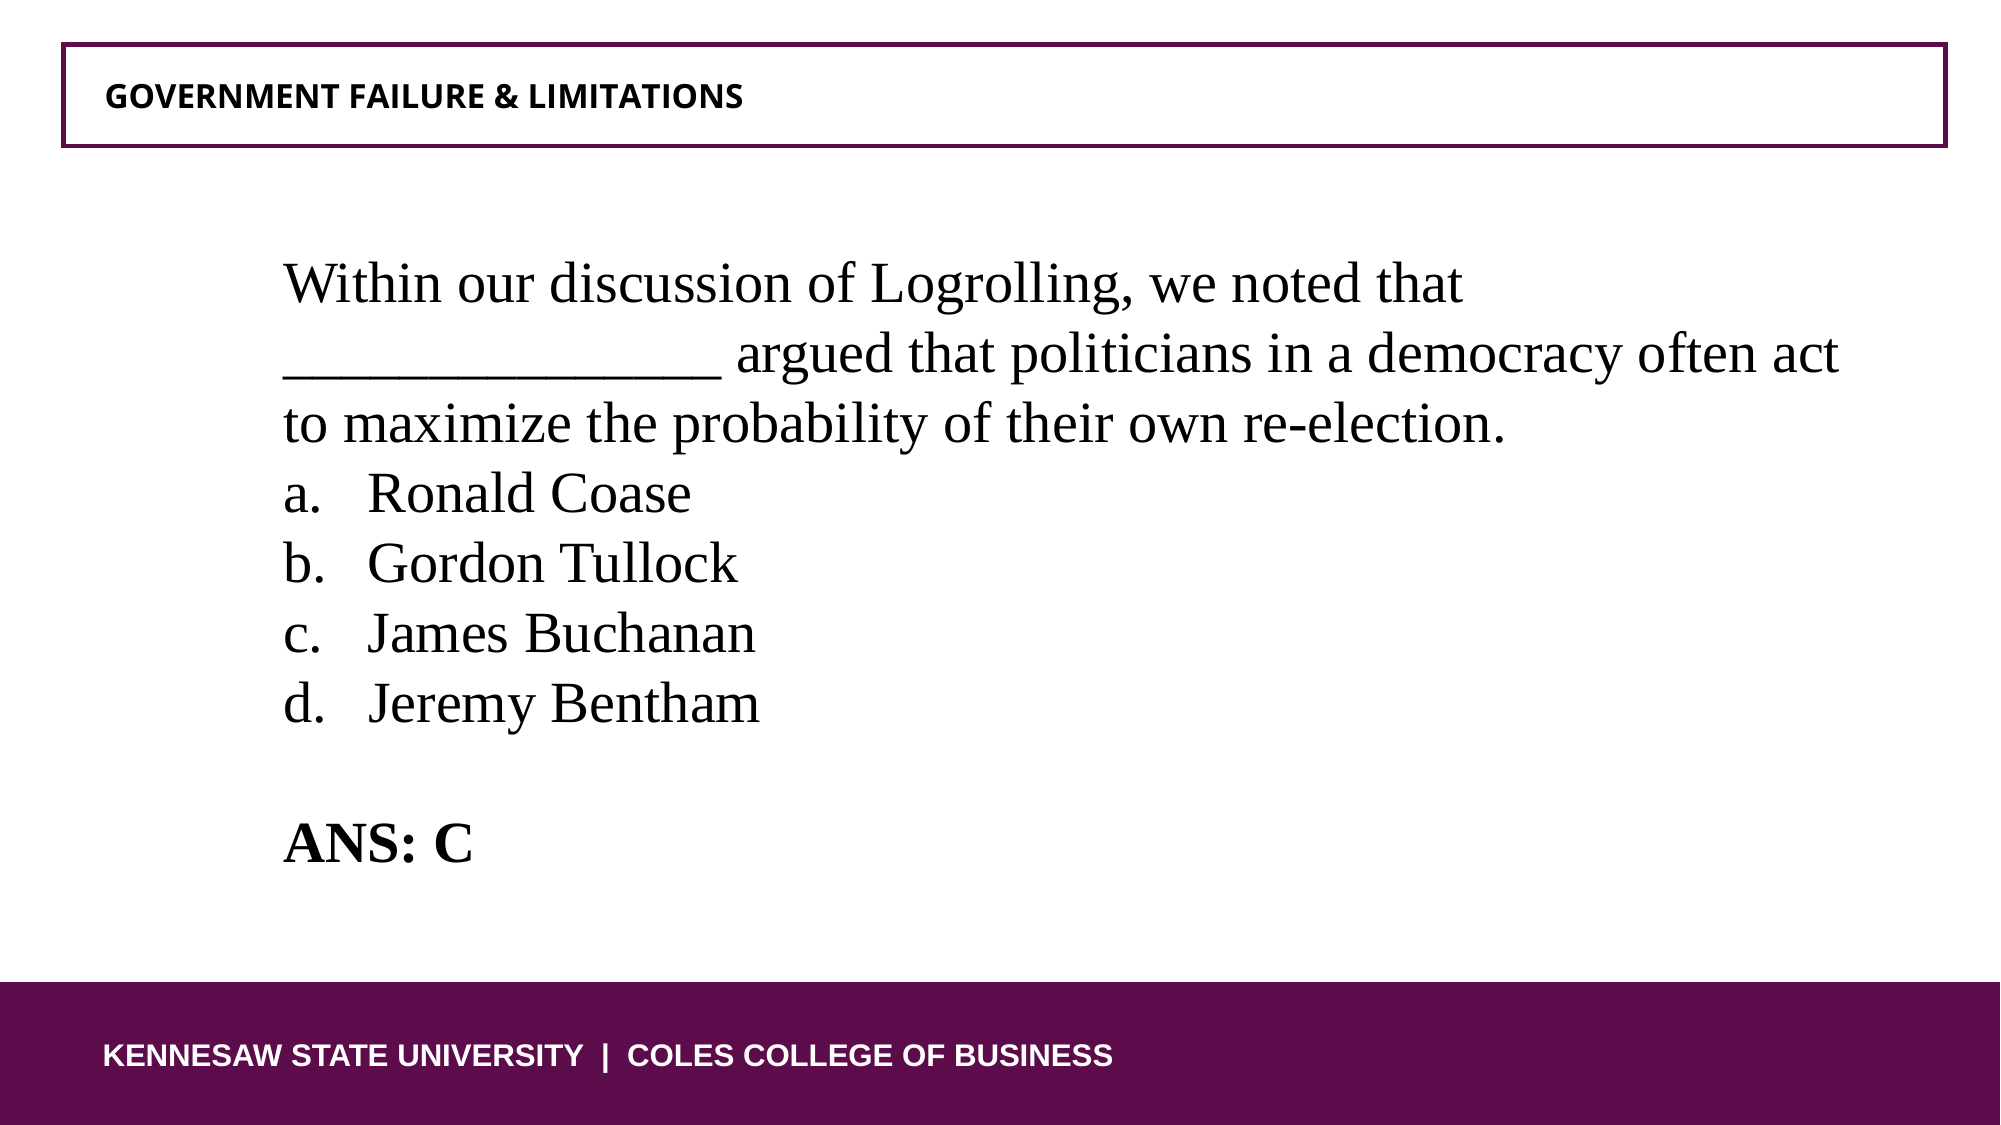

GOVERNMENT FAILURE & LIMITATIONS
Within our discussion of Logrolling, we noted that _______________ argued that politicians in a democracy often act to maximize the probability of their own re-election.
Ronald Coase
Gordon Tullock
James Buchanan
d. 	Jeremy Bentham

ANS:	C
          KENNESAW STATE UNIVERSITY  |  COLES COLLEGE OF BUSINESS